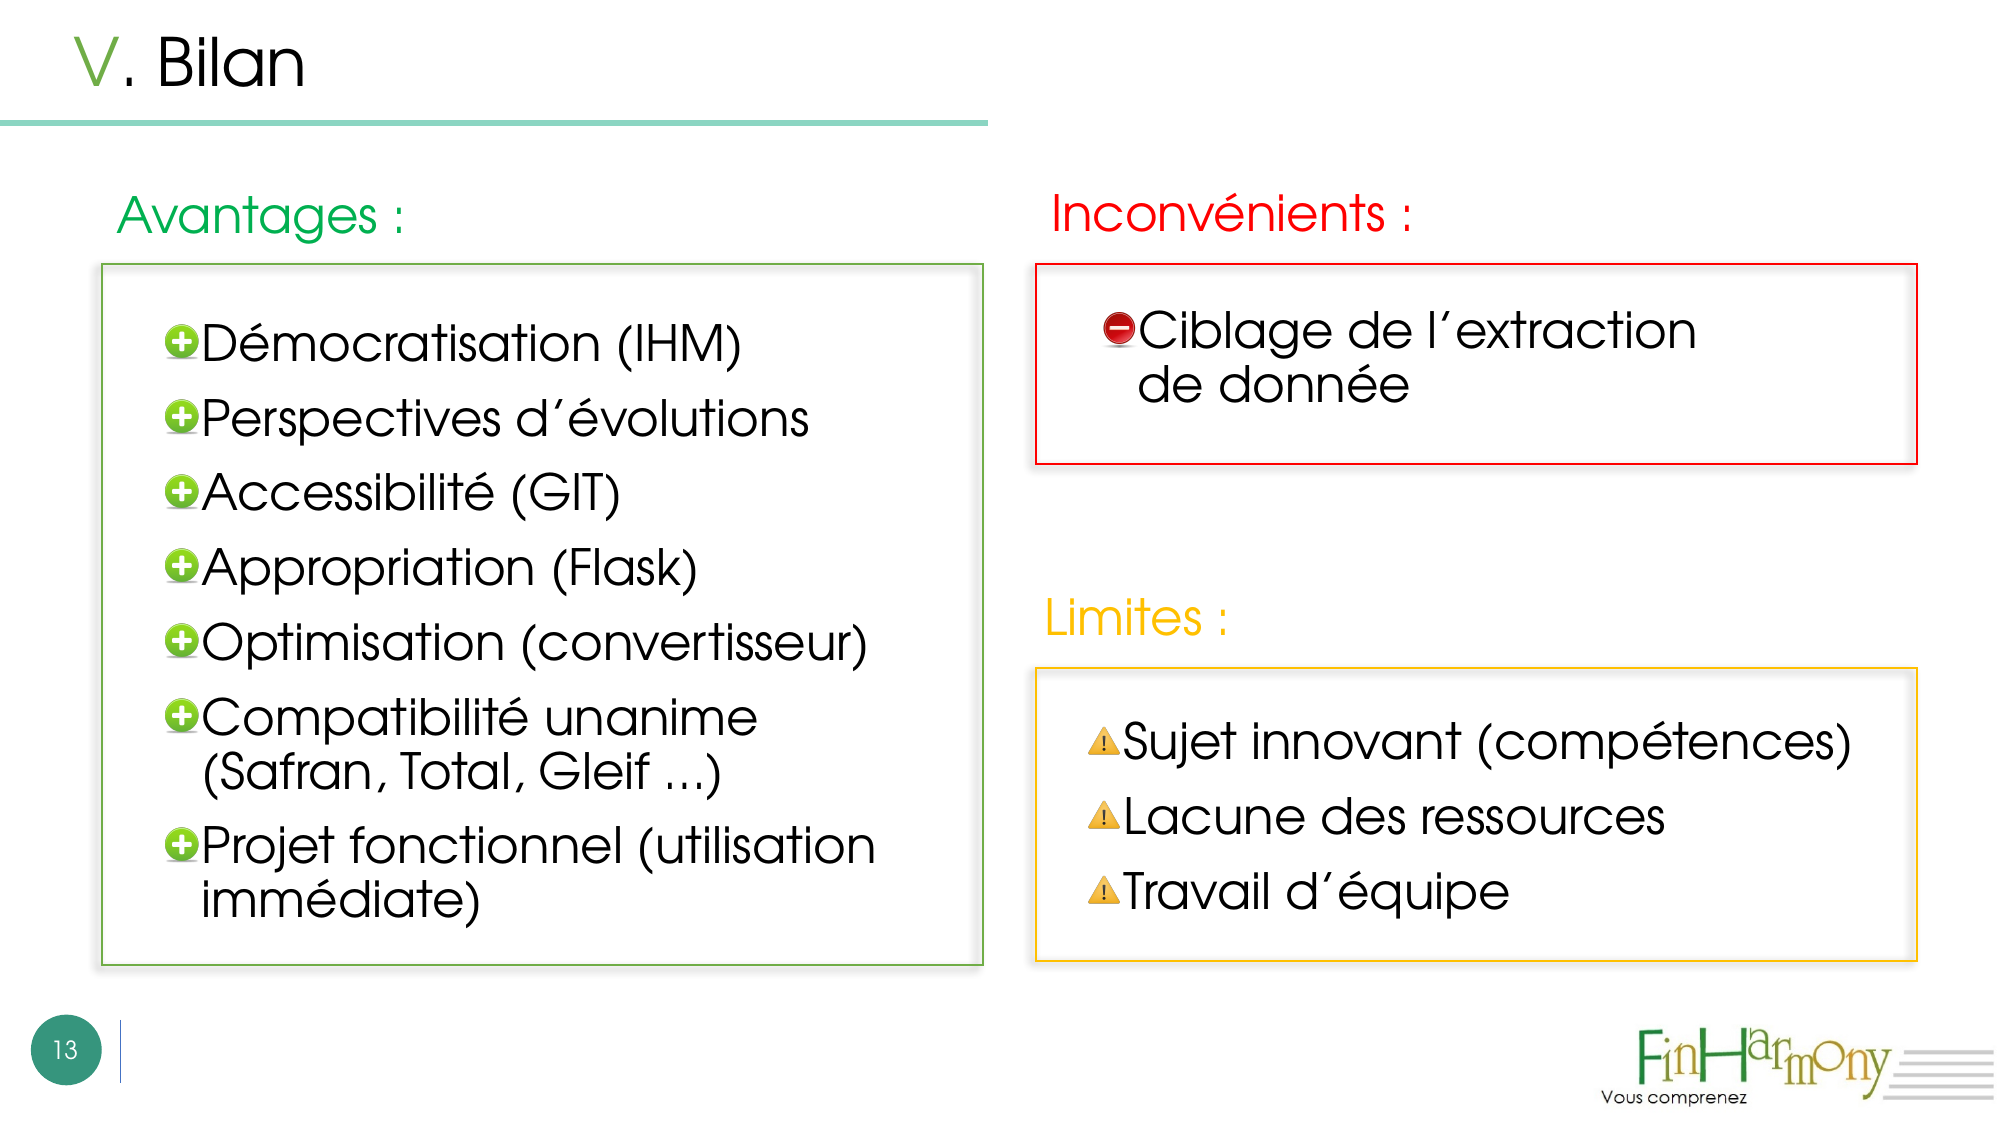

# V. Bilan
Inconvénients :
Avantages :

Ciblage de l’extraction de donnée
Démocratisation (IHM)
Perspectives d’évolutions
Accessibilité (GIT)
Appropriation (Flask)
Optimisation (convertisseur)
Compatibilité unanime
(Safran, Total, Gleif …)
Projet fonctionnel (utilisation immédiate)

Limites :

Sujet innovant (compétences)
Lacune des ressources
Travail d’équipe
13